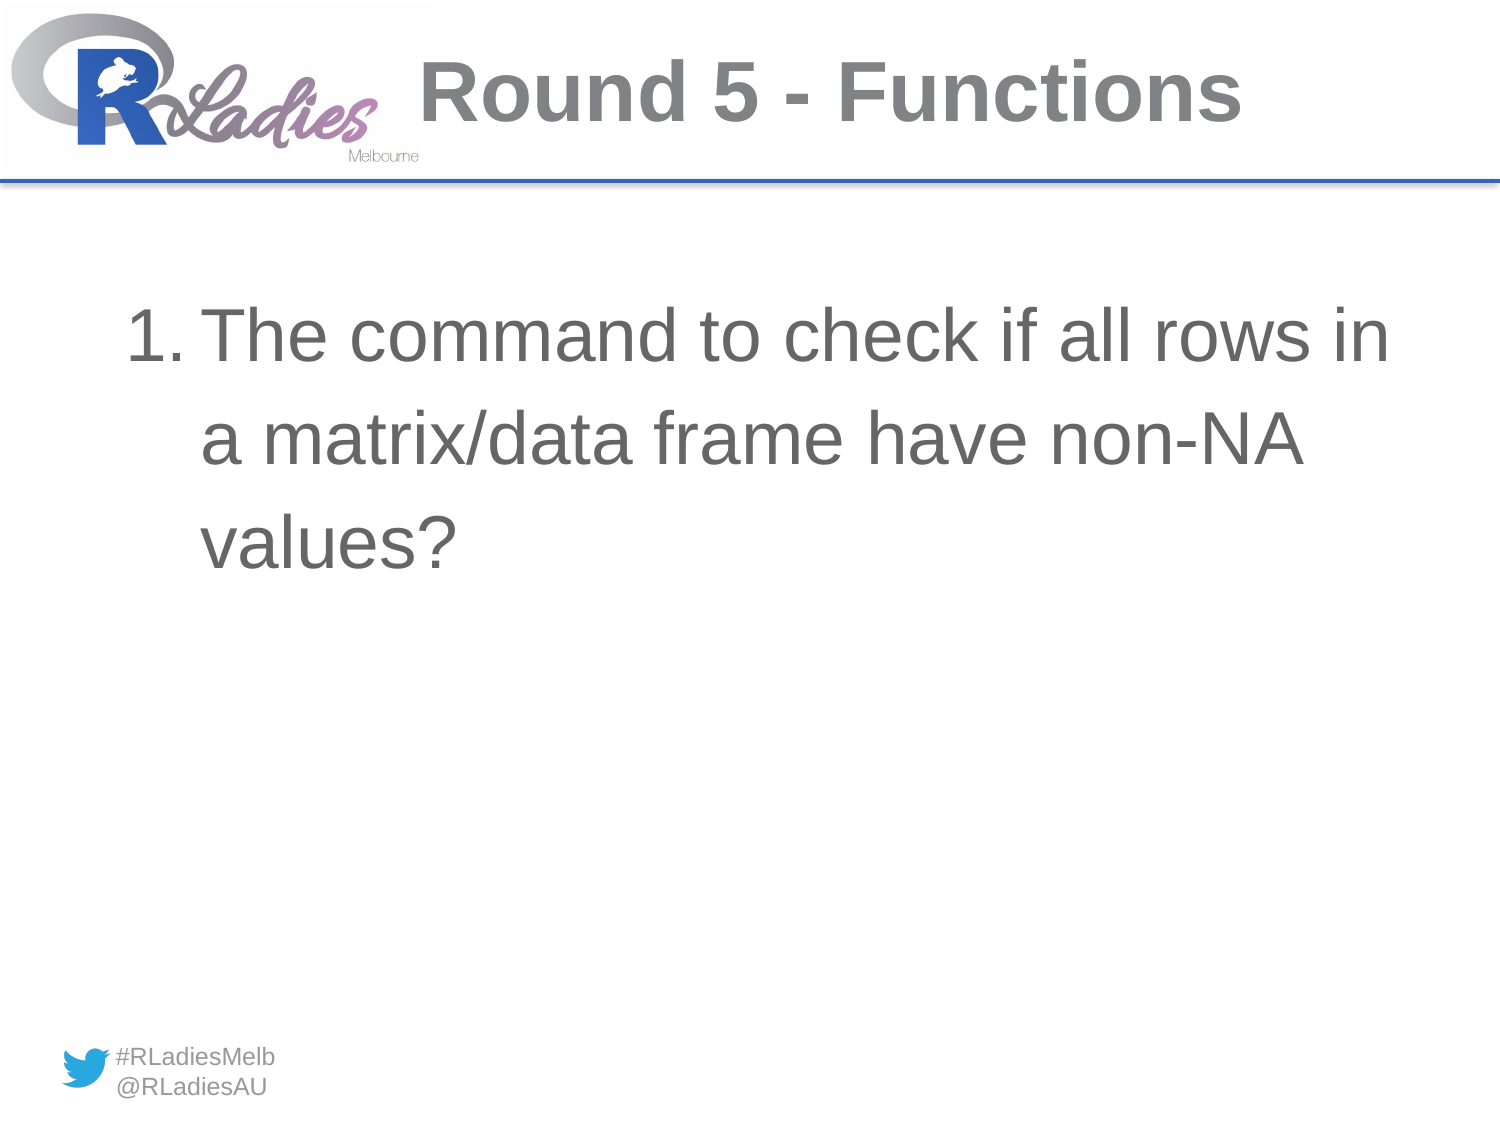

# Round 5 - Functions

The command to check if all rows in a matrix/data frame have non-NA values?